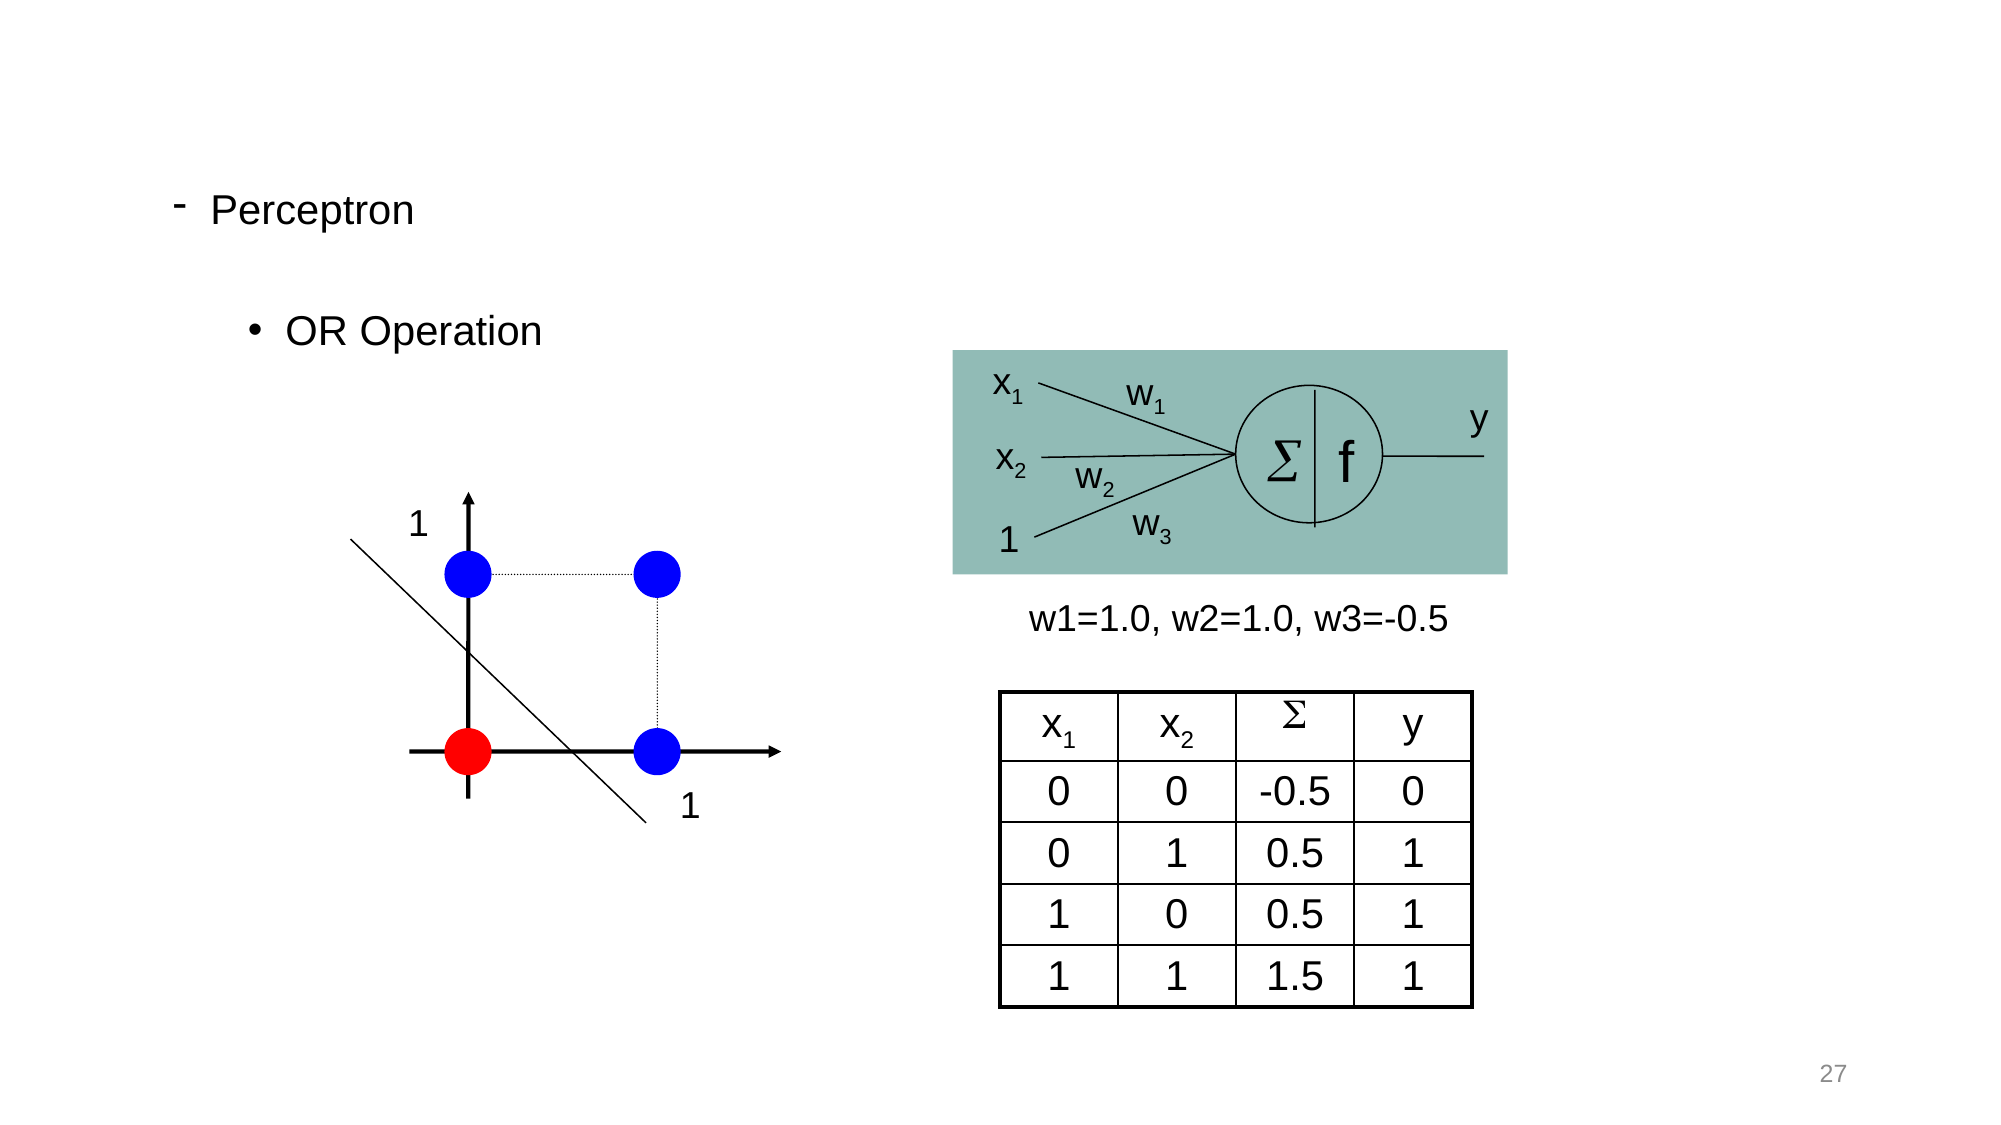

Perceptron

OR Operation

x1
w1

y

f
∑
x2
w2

w3
1
1

w1=1.0, w2=1.0, w3=-0.5
| x1 | x2 | Σ | y |
| --- | --- | --- | --- |
| 0 | 0 | -0.5 | 0 |
| 0 | 1 | 0.5 | 1 |
| 1 | 0 | 0.5 | 1 |
| 1 | 1 | 1.5 | 1 |

1
27